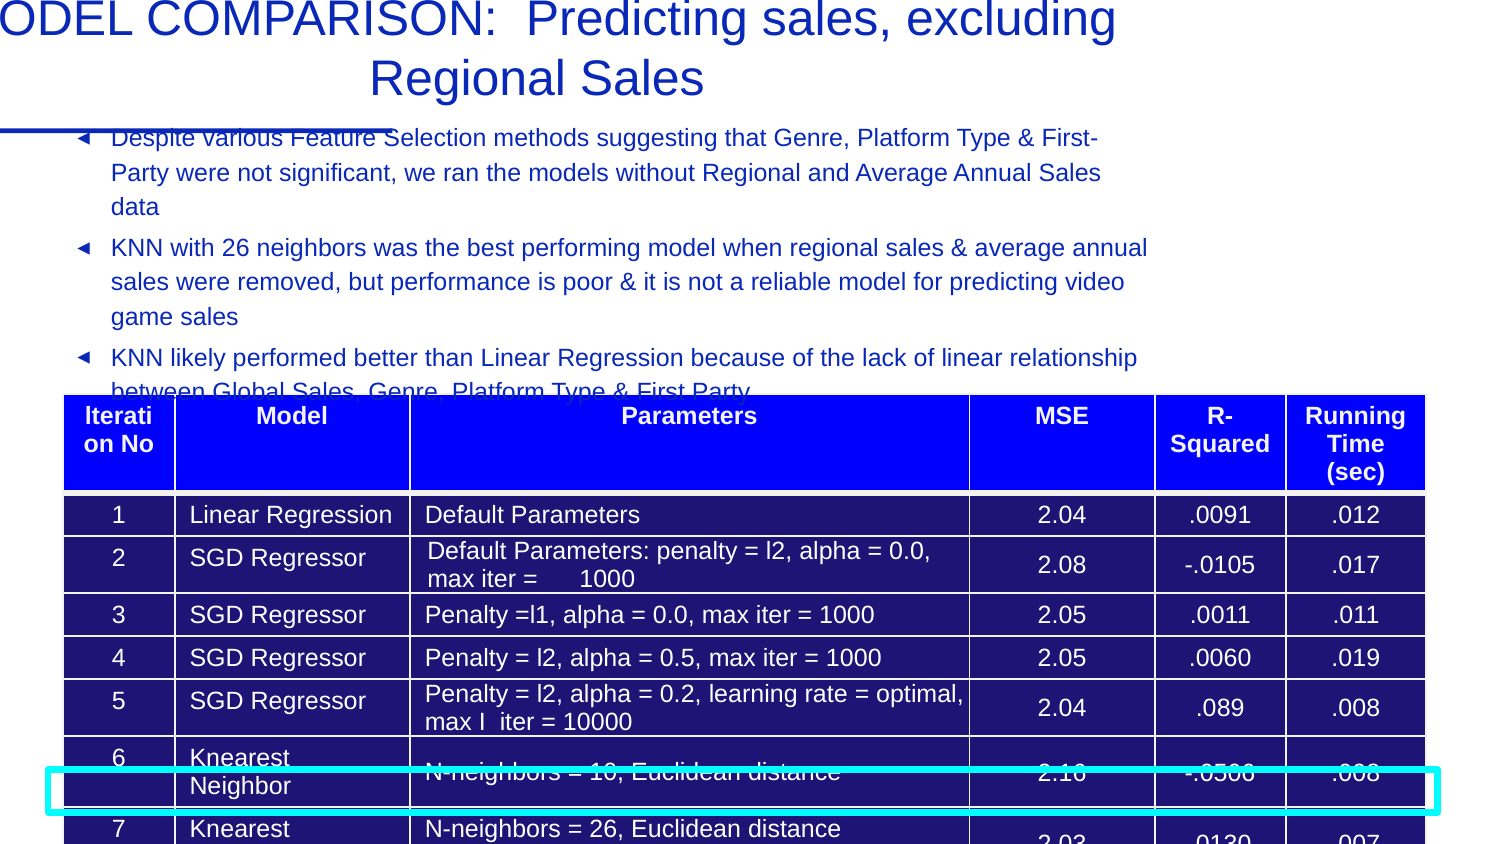

# MODEL COMPARISON:  Predicting sales, excluding Regional Sales
Despite various Feature Selection methods suggesting that Genre, Platform Type & First-Party were not significant, we ran the models without Regional and Average Annual Sales data
KNN with 26 neighbors was the best performing model when regional sales & average annual sales were removed, but performance is poor & it is not a reliable model for predicting video game sales
KNN likely performed better than Linear Regression because of the lack of linear relationship between Global Sales, Genre, Platform Type & First Party
| lteration No | Model | Parameters | MSE | R-Squared | Running Time (sec) |
| --- | --- | --- | --- | --- | --- |
| 1 | Linear Regression | Default Parameters | 2.04 | .0091 | .012 |
| 2 | SGD Regressor | Default Parameters: penalty = l2, alpha = 0.0, max iter = 1000 | 2.08 | -.0105 | .017 |
| 3 | SGD Regressor | Penalty =l1, alpha = 0.0, max iter = 1000 | 2.05 | .0011 | .011 |
| 4 | SGD Regressor | Penalty = l2, alpha = 0.5, max iter = 1000 | 2.05 | .0060 | .019 |
| 5 | SGD Regressor | Penalty = l2, alpha = 0.2, learning rate = optimal, max I iter = 10000 | 2.04 | .089 | .008 |
| 6 | Knearest Neighbor | N-neighbors = 10, Euclidean distance | 2.16 | -.0506 | .008 |
| 7 | Knearest Neighbor | N-neighbors = 26, Euclidean distance | 2.03 | .0130 | .007 |